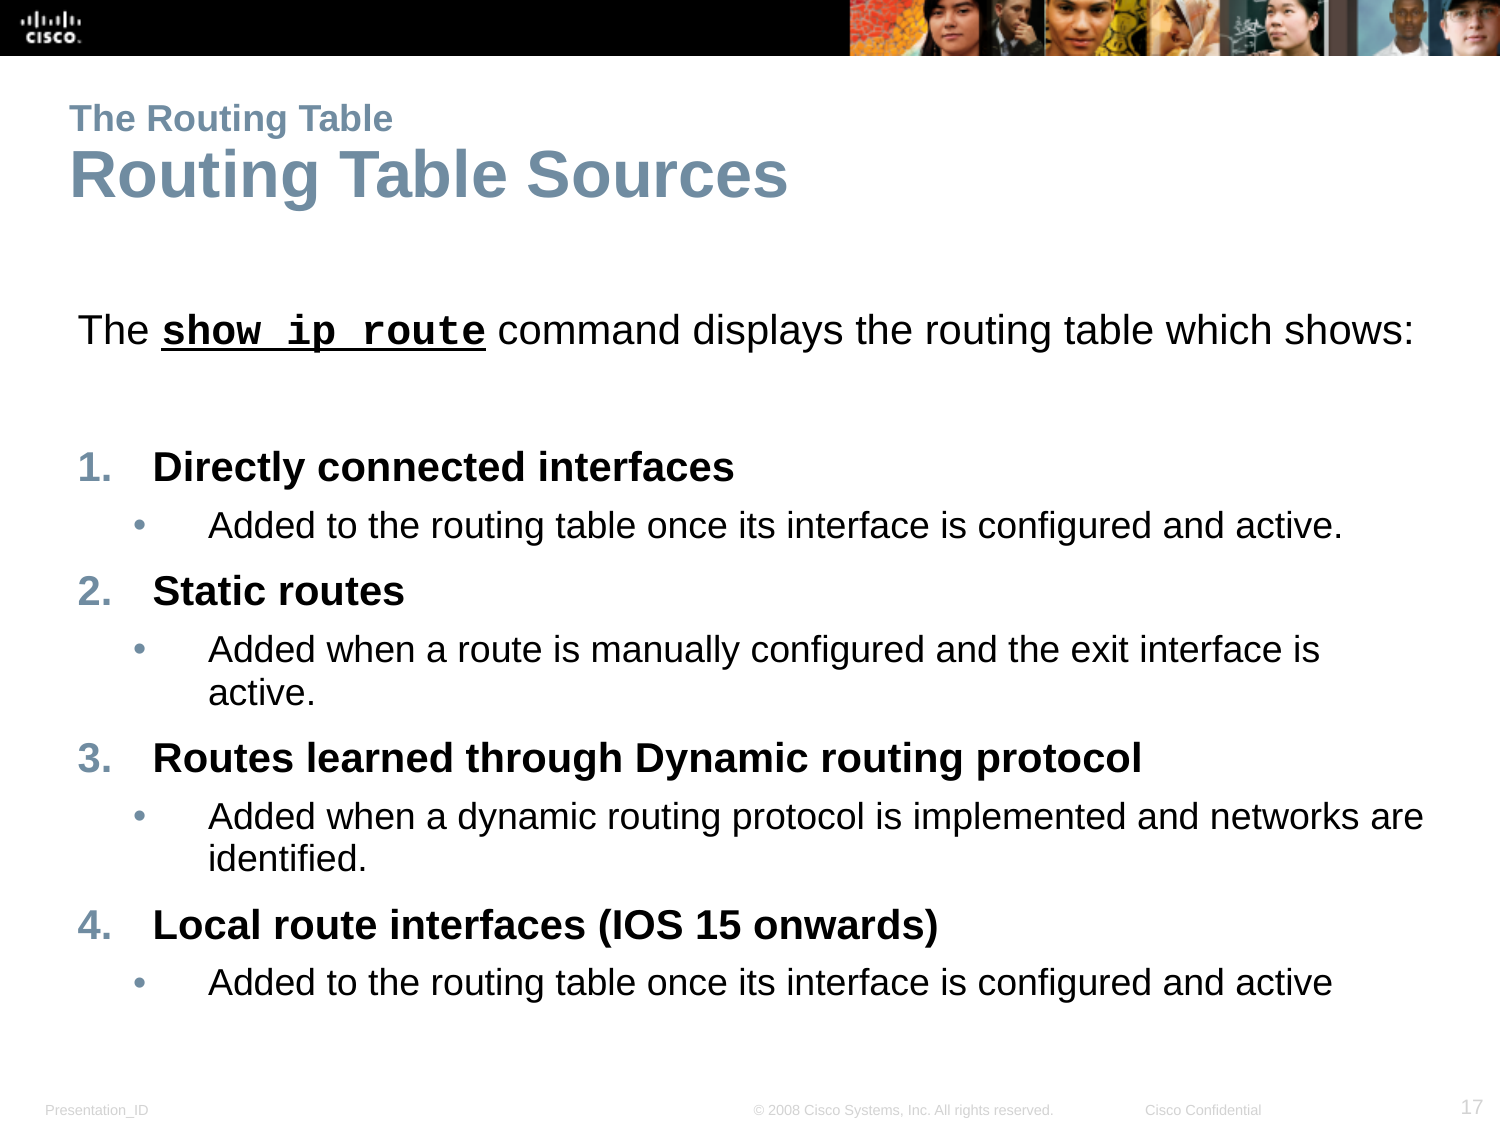

# The Routing Table Routing Table Sources

The show ip route command displays the routing table which shows:

Directly connected interfaces
Added to the routing table once its interface is configured and active.
Static routes
Added when a route is manually configured and the exit interface is active.
Routes learned through Dynamic routing protocol
Added when a dynamic routing protocol is implemented and networks are identified.
Local route interfaces (IOS 15 onwards)
Added to the routing table once its interface is configured and active